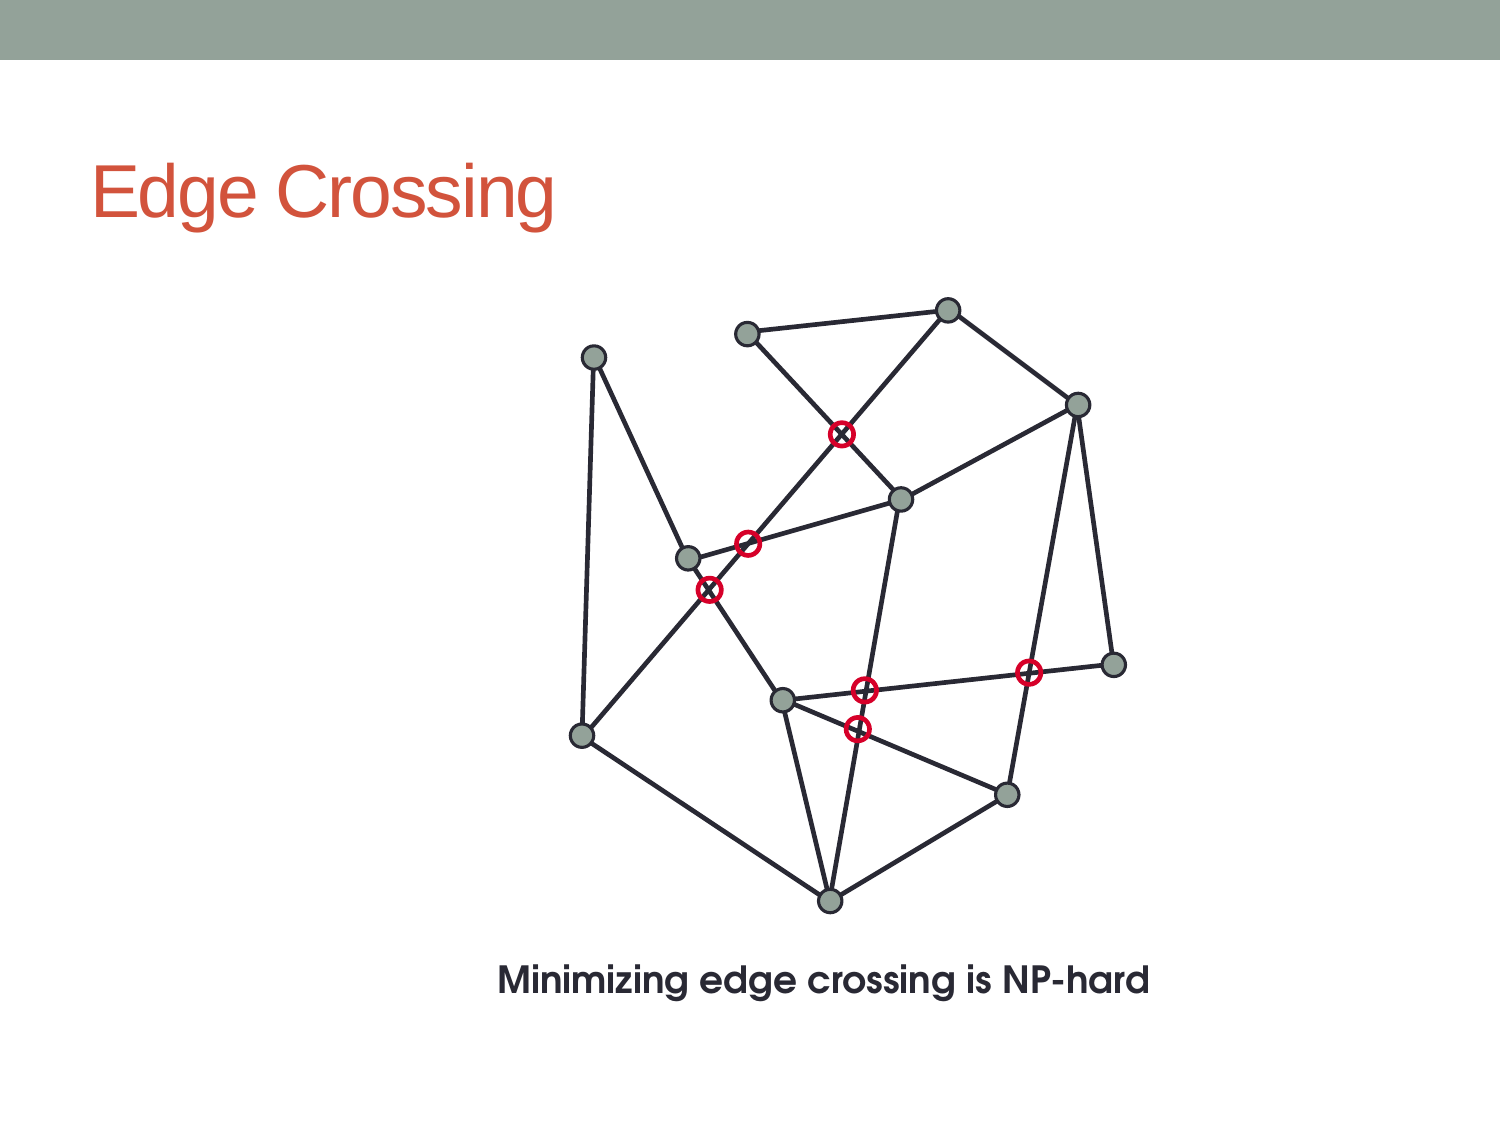

# Edge Crossing

Minimizing edge crossing is NP-hard